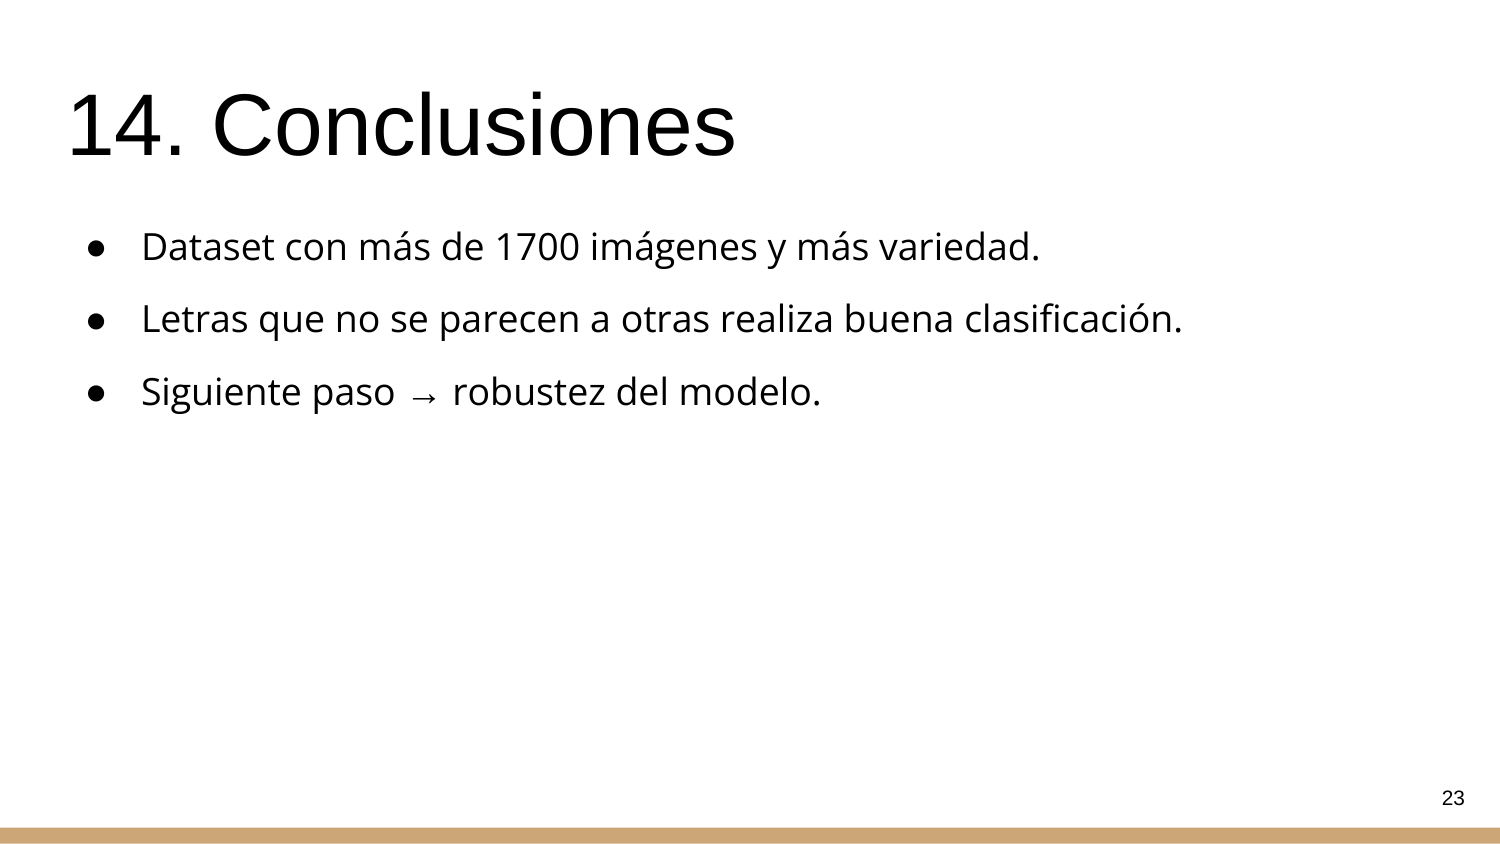

# 14. Conclusiones
Dataset con más de 1700 imágenes y más variedad.
Letras que no se parecen a otras realiza buena clasificación.
Siguiente paso → robustez del modelo.
23